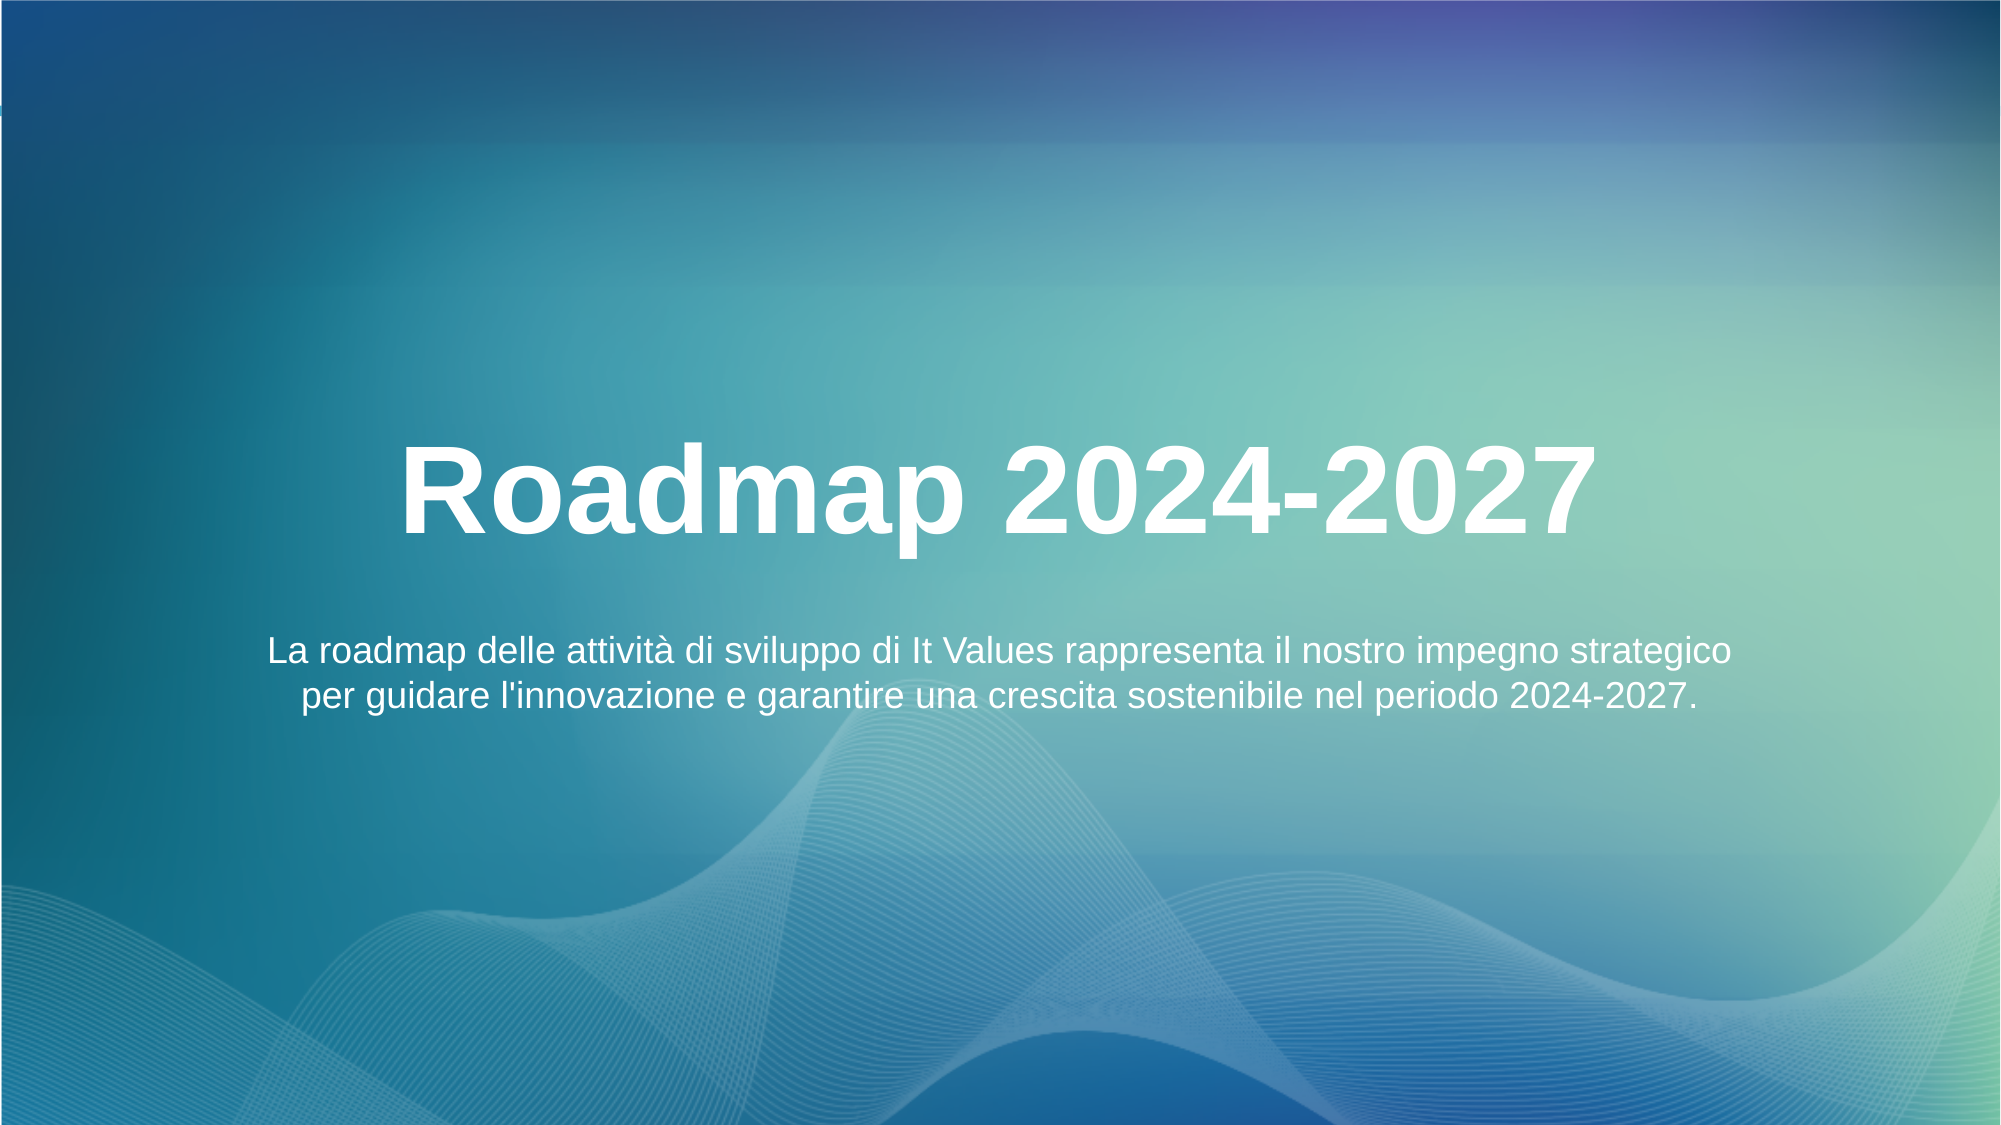

Roadmap 2024-2027
La roadmap delle attività di sviluppo di It Values rappresenta il nostro impegno strategico per guidare l'innovazione e garantire una crescita sostenibile nel periodo 2024-2027.​